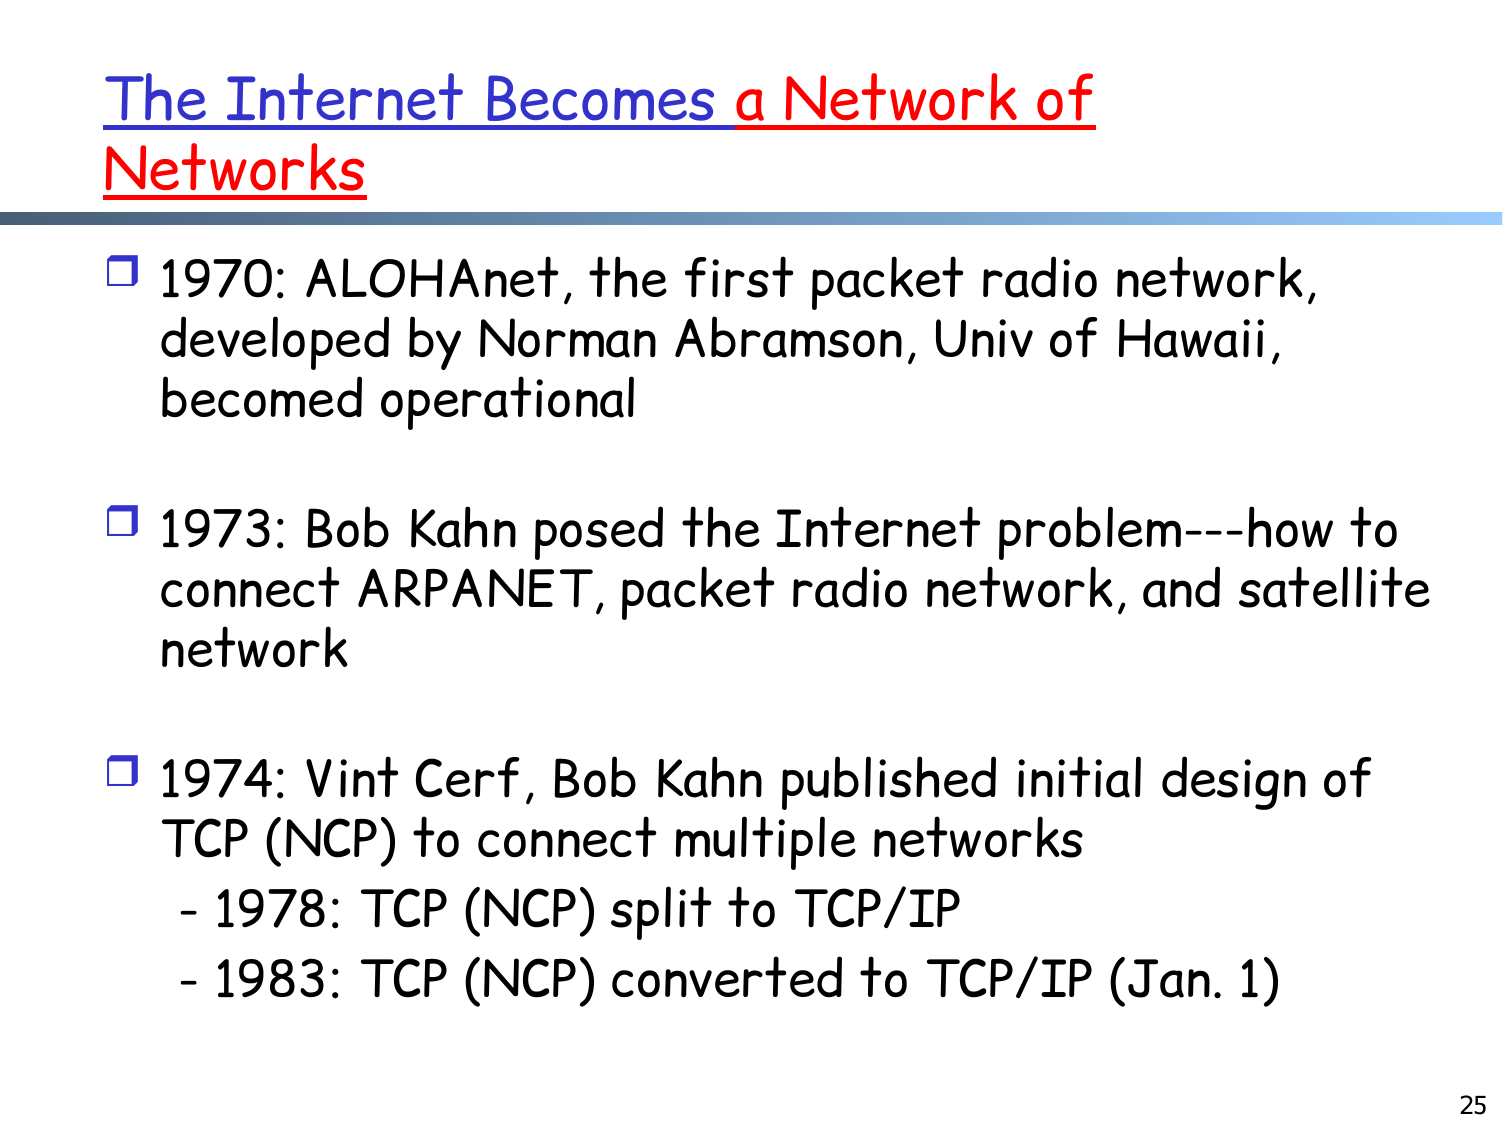

# The Internet Becomes a Network of Networks
1970: ALOHAnet, the first packet radio network, developed by Norman Abramson, Univ of Hawaii, becomed operational
1973: Bob Kahn posed the Internet problem---how to connect ARPANET, packet radio network, and satellite network
1974: Vint Cerf, Bob Kahn published initial design of TCP (NCP) to connect multiple networks
- 1978: TCP (NCP) split to TCP/IP
- 1983: TCP (NCP) converted to TCP/IP (Jan. 1)
25